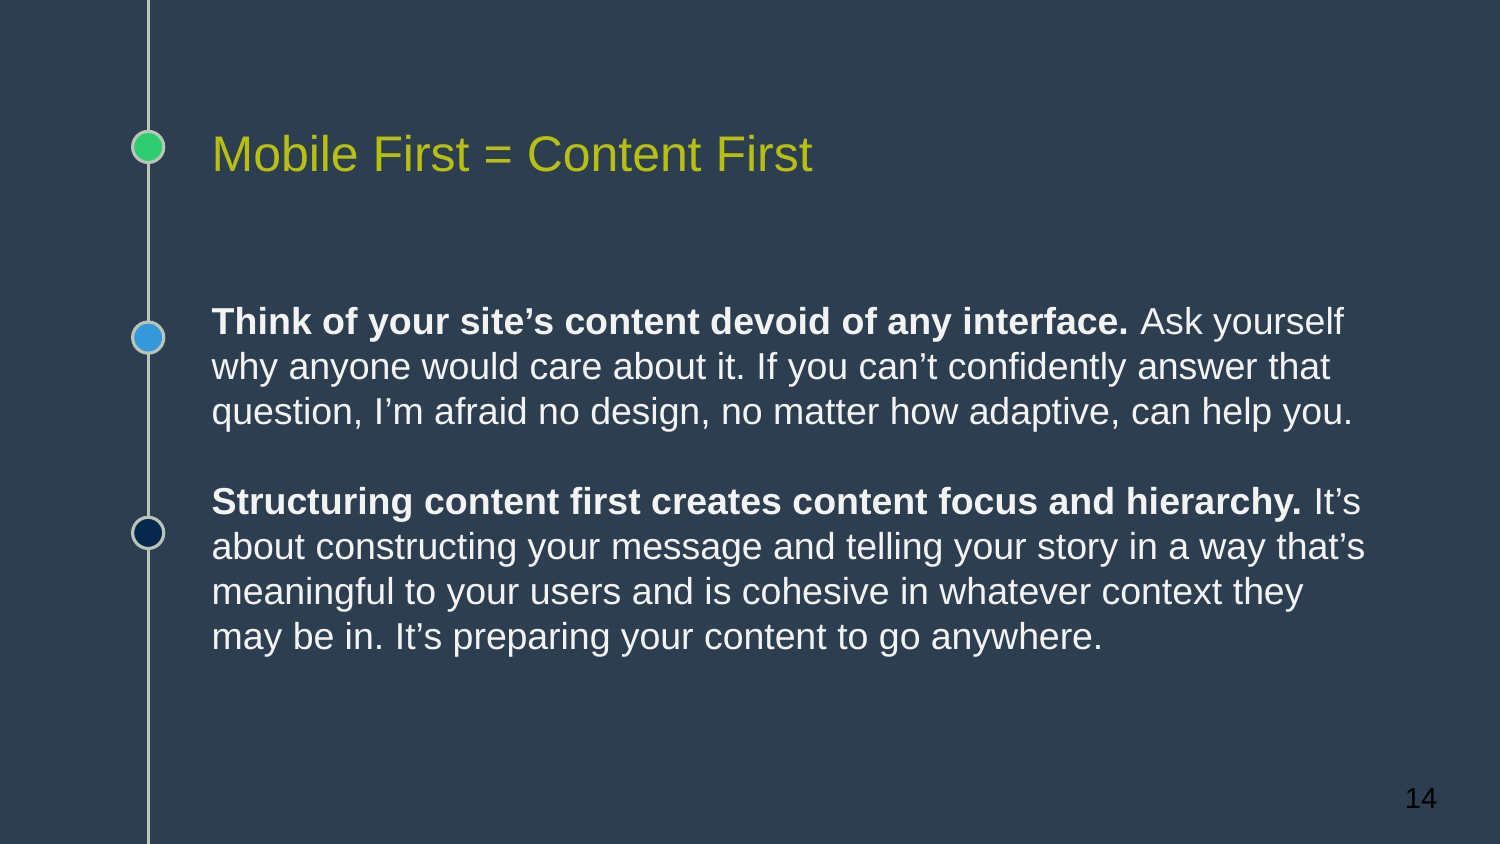

# Mobile First = Content First
Think of your site’s content devoid of any interface. Ask yourself why anyone would care about it. If you can’t confidently answer that question, I’m afraid no design, no matter how adaptive, can help you.

Structuring content first creates content focus and hierarchy. It’s about constructing your message and telling your story in a way that’s meaningful to your users and is cohesive in whatever context they may be in. It’s preparing your content to go anywhere.

14